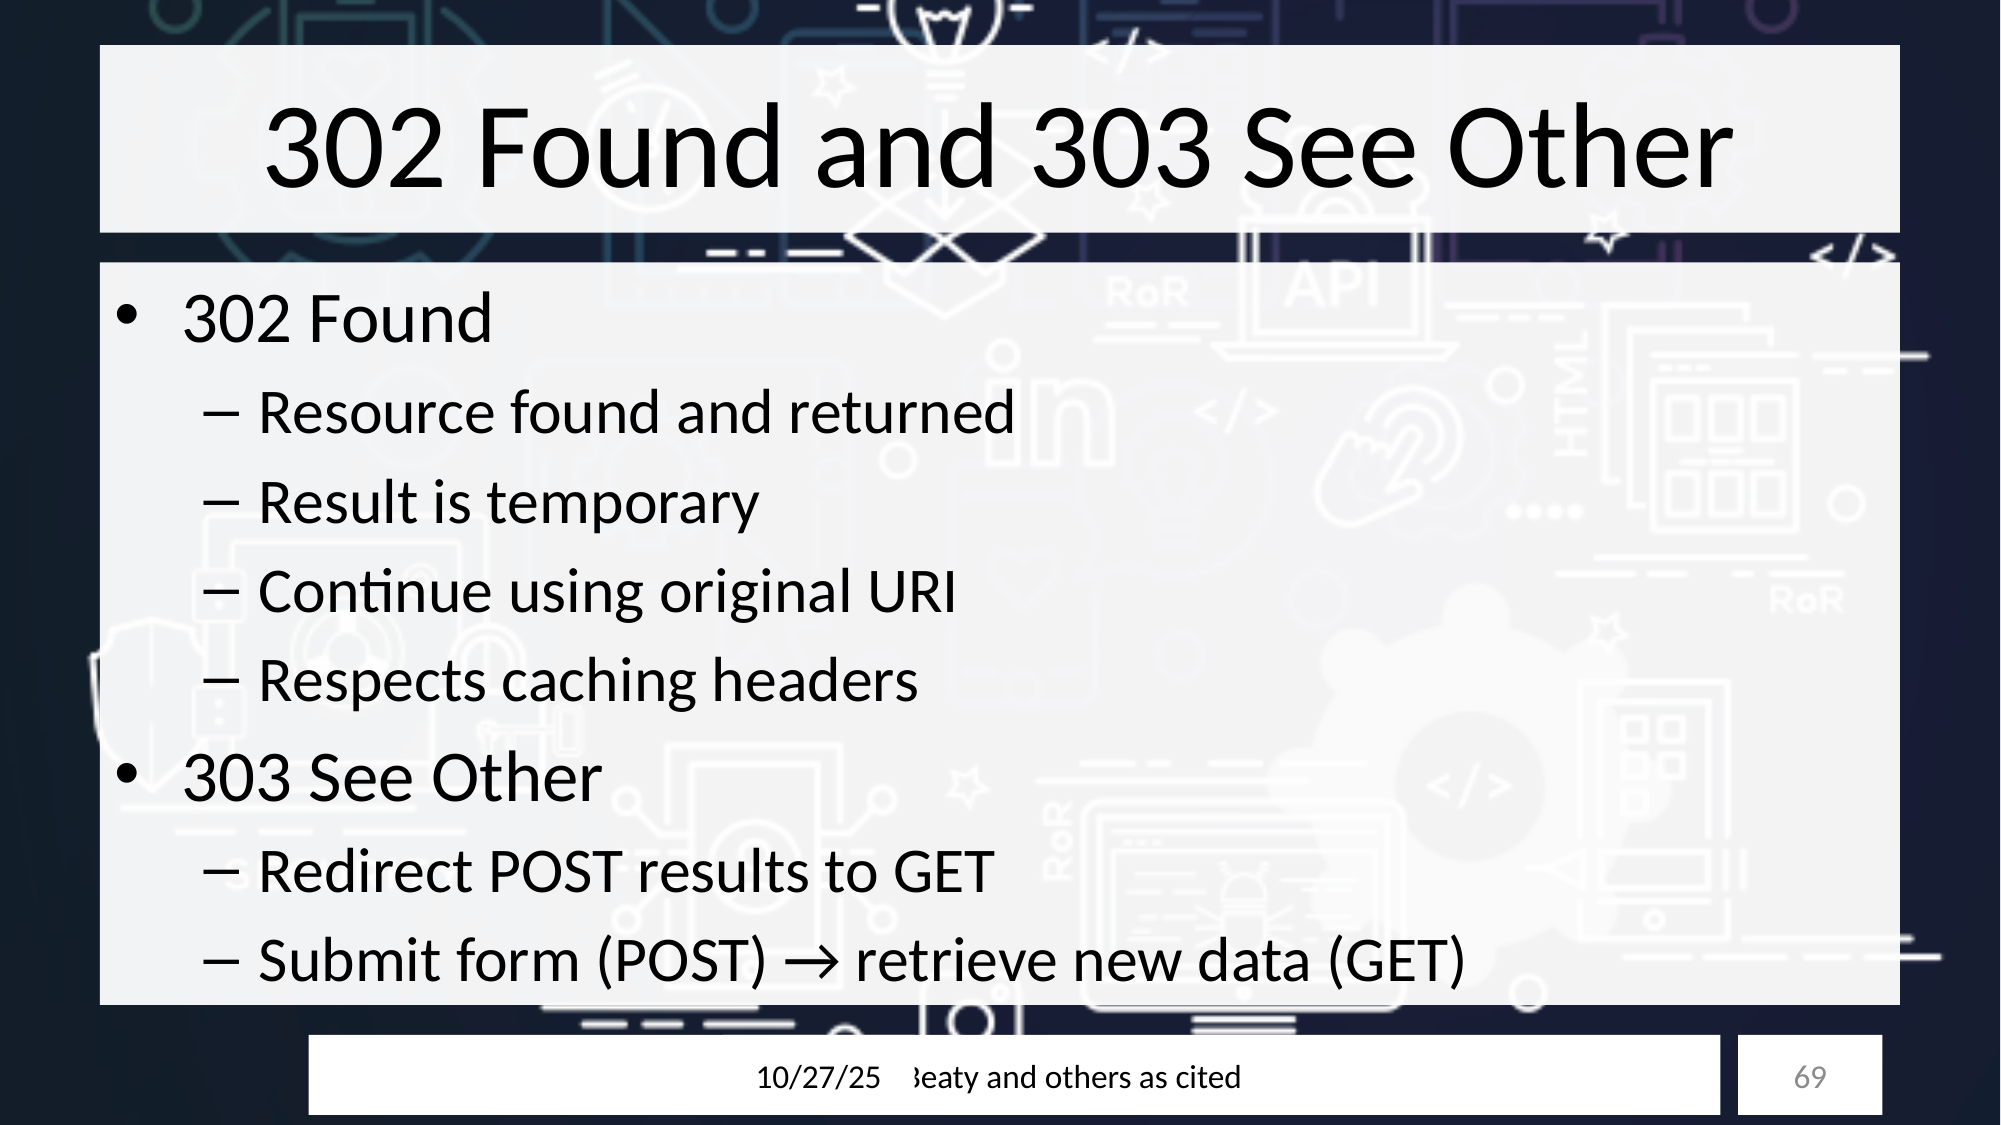

# 302 Found and 303 See Other
302 Found
Resource found and returned
Result is temporary
Continue using original URI
Respects caching headers
303 See Other
Redirect POST results to GET
Submit form (POST) → retrieve new data (GET)

© Steve Beaty and others as cited
69
10/27/25